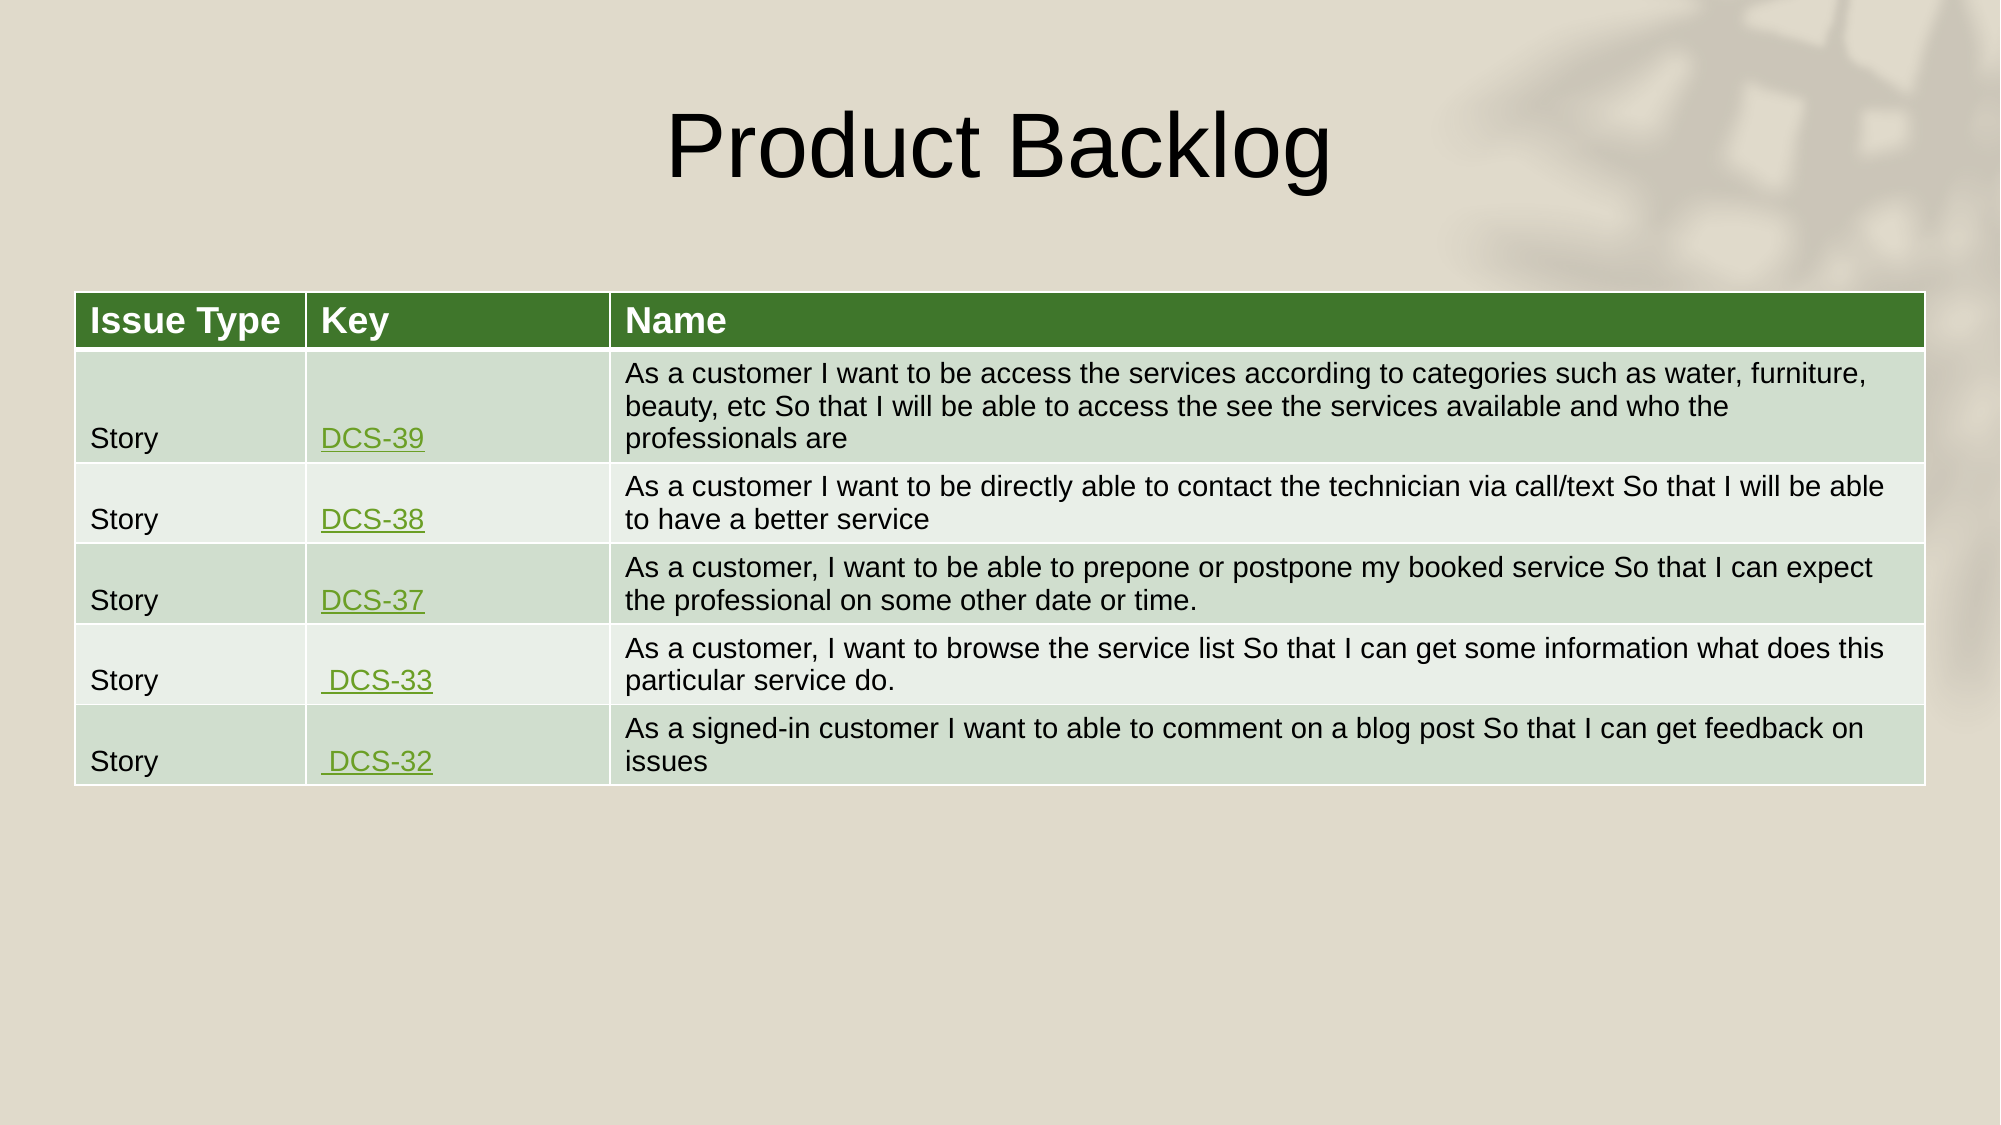

# Product Backlog
| Issue Type | Key | Name |
| --- | --- | --- |
| Story | DCS-39 | As a customer I want to be access the services according to categories such as water, furniture, beauty, etc So that I will be able to access the see the services available and who the professionals are |
| Story | DCS-38 | As a customer I want to be directly able to contact the technician via call/text So that I will be able to have a better service |
| Story | DCS-37 | As a customer, I want to be able to prepone or postpone my booked service So that I can expect the professional on some other date or time. |
| Story | DCS-33 | As a customer, I want to browse the service list So that I can get some information what does this particular service do. |
| Story | DCS-32 | As a signed-in customer I want to able to comment on a blog post So that I can get feedback on issues |